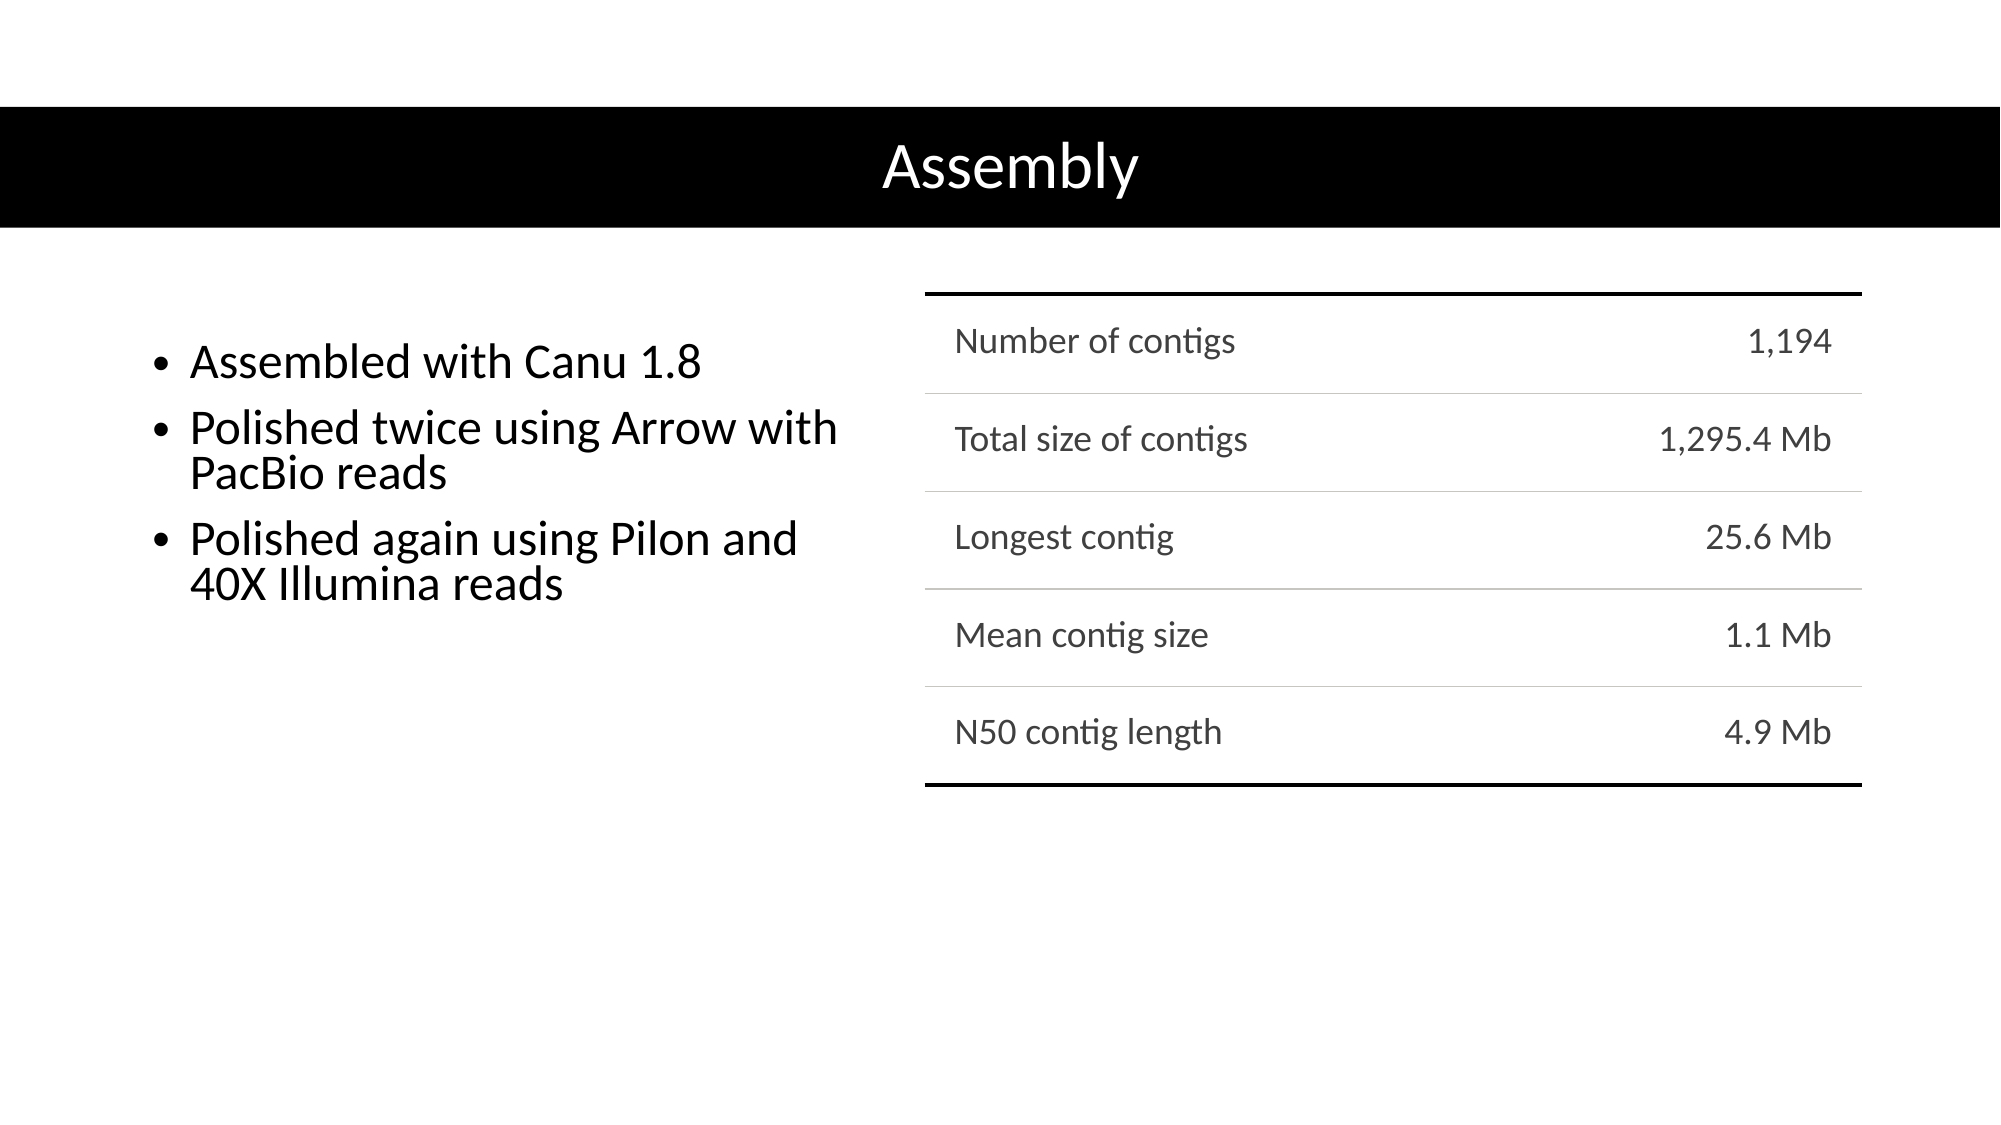

# Assembly

| Number of contigs | 1,194 |
| --- | --- |
| Total size of contigs | 1,295.4 Mb |
| Longest contig | 25.6 Mb |
| Mean contig size | 1.1 Mb |
| N50 contig length | 4.9 Mb |
Assembled with Canu 1.8
Polished twice using Arrow with PacBio reads
Polished again using Pilon and 40X Illumina reads